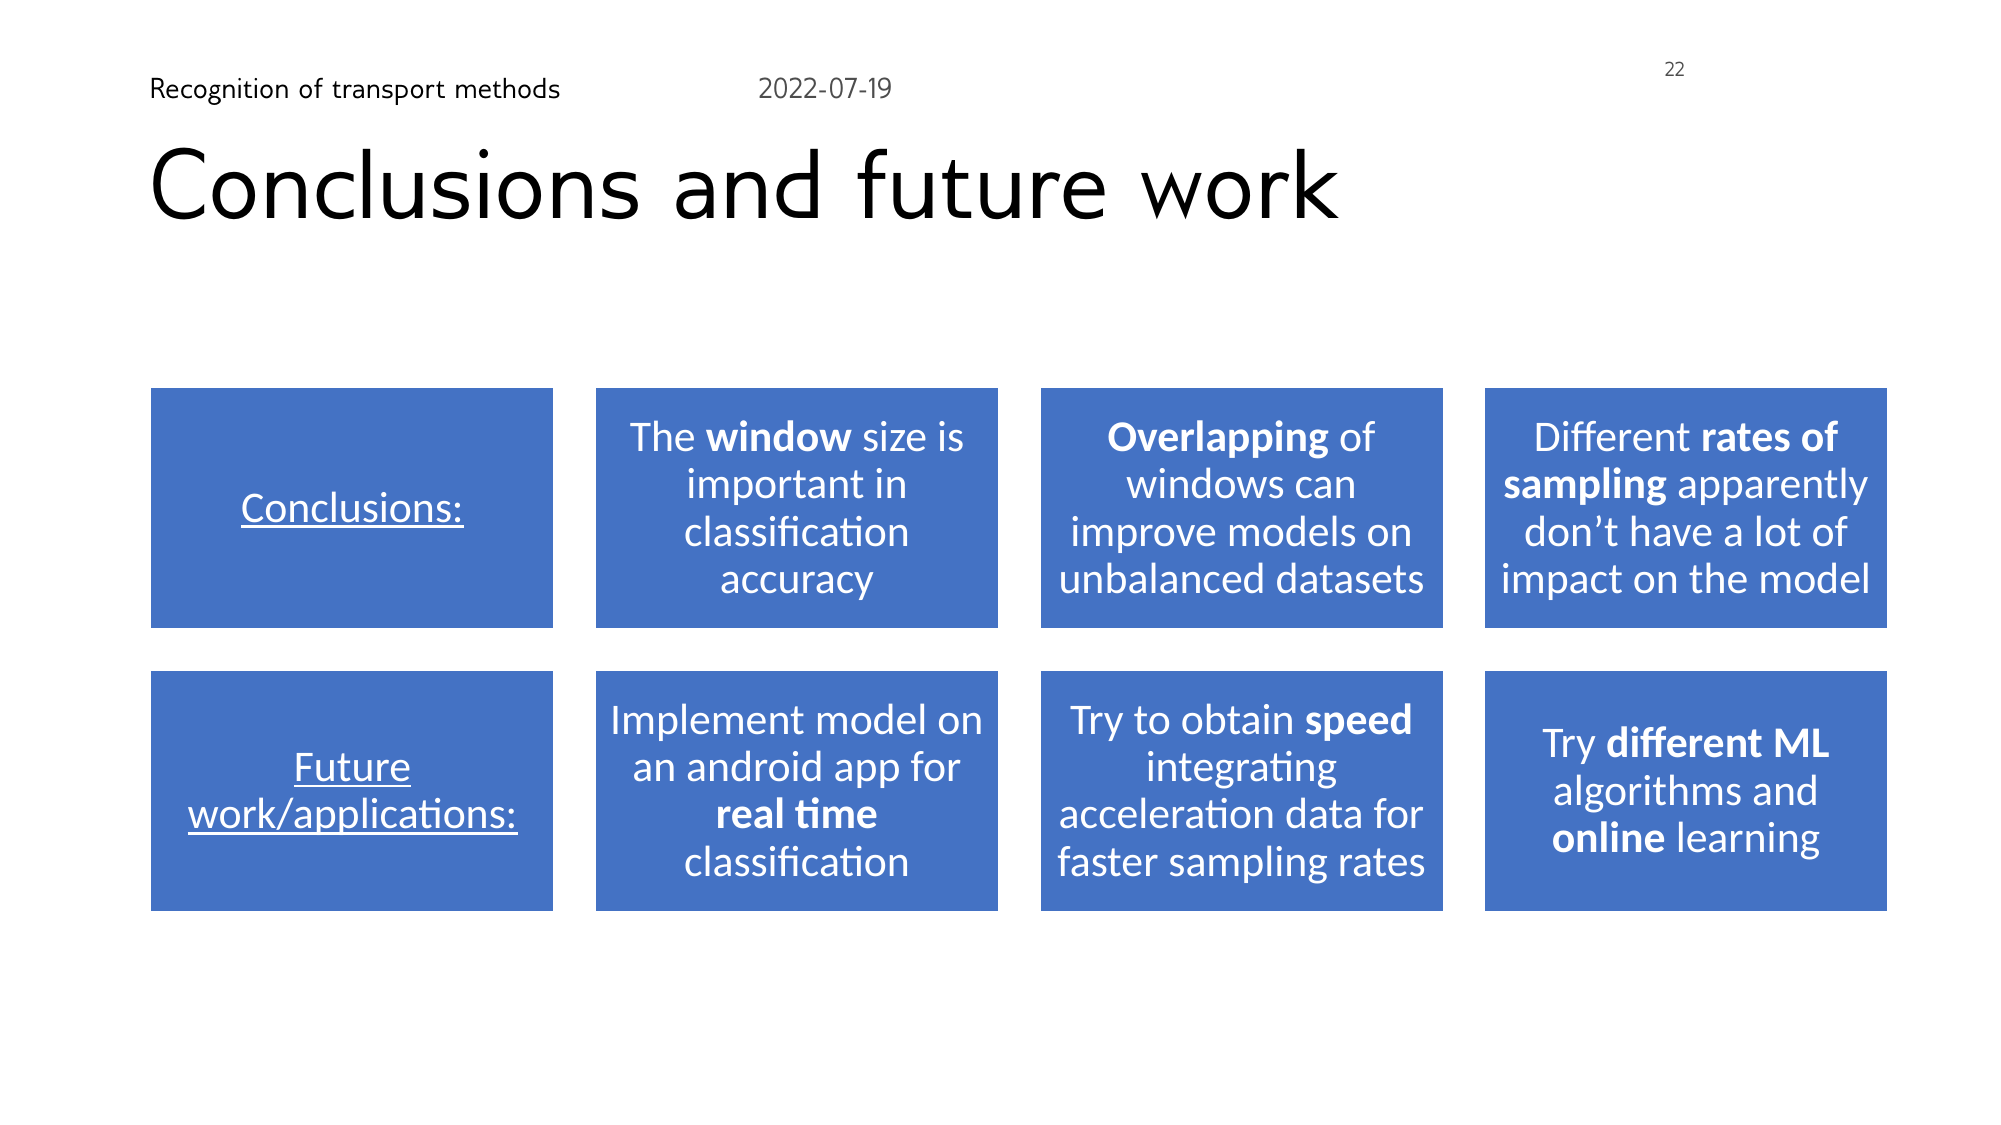

22
Recognition of transport methods 		 2022-07-19
# Conclusions and future work
Conclusions:
The window size is important in classification accuracy
Overlapping of windows can improve models on unbalanced datasets
Different rates of sampling apparently don’t have a lot of impact on the model
Future work/applications:
Implement model on an android app for real time classification
Try to obtain speed integrating acceleration data for faster sampling rates
Try different ML algorithms and online learning